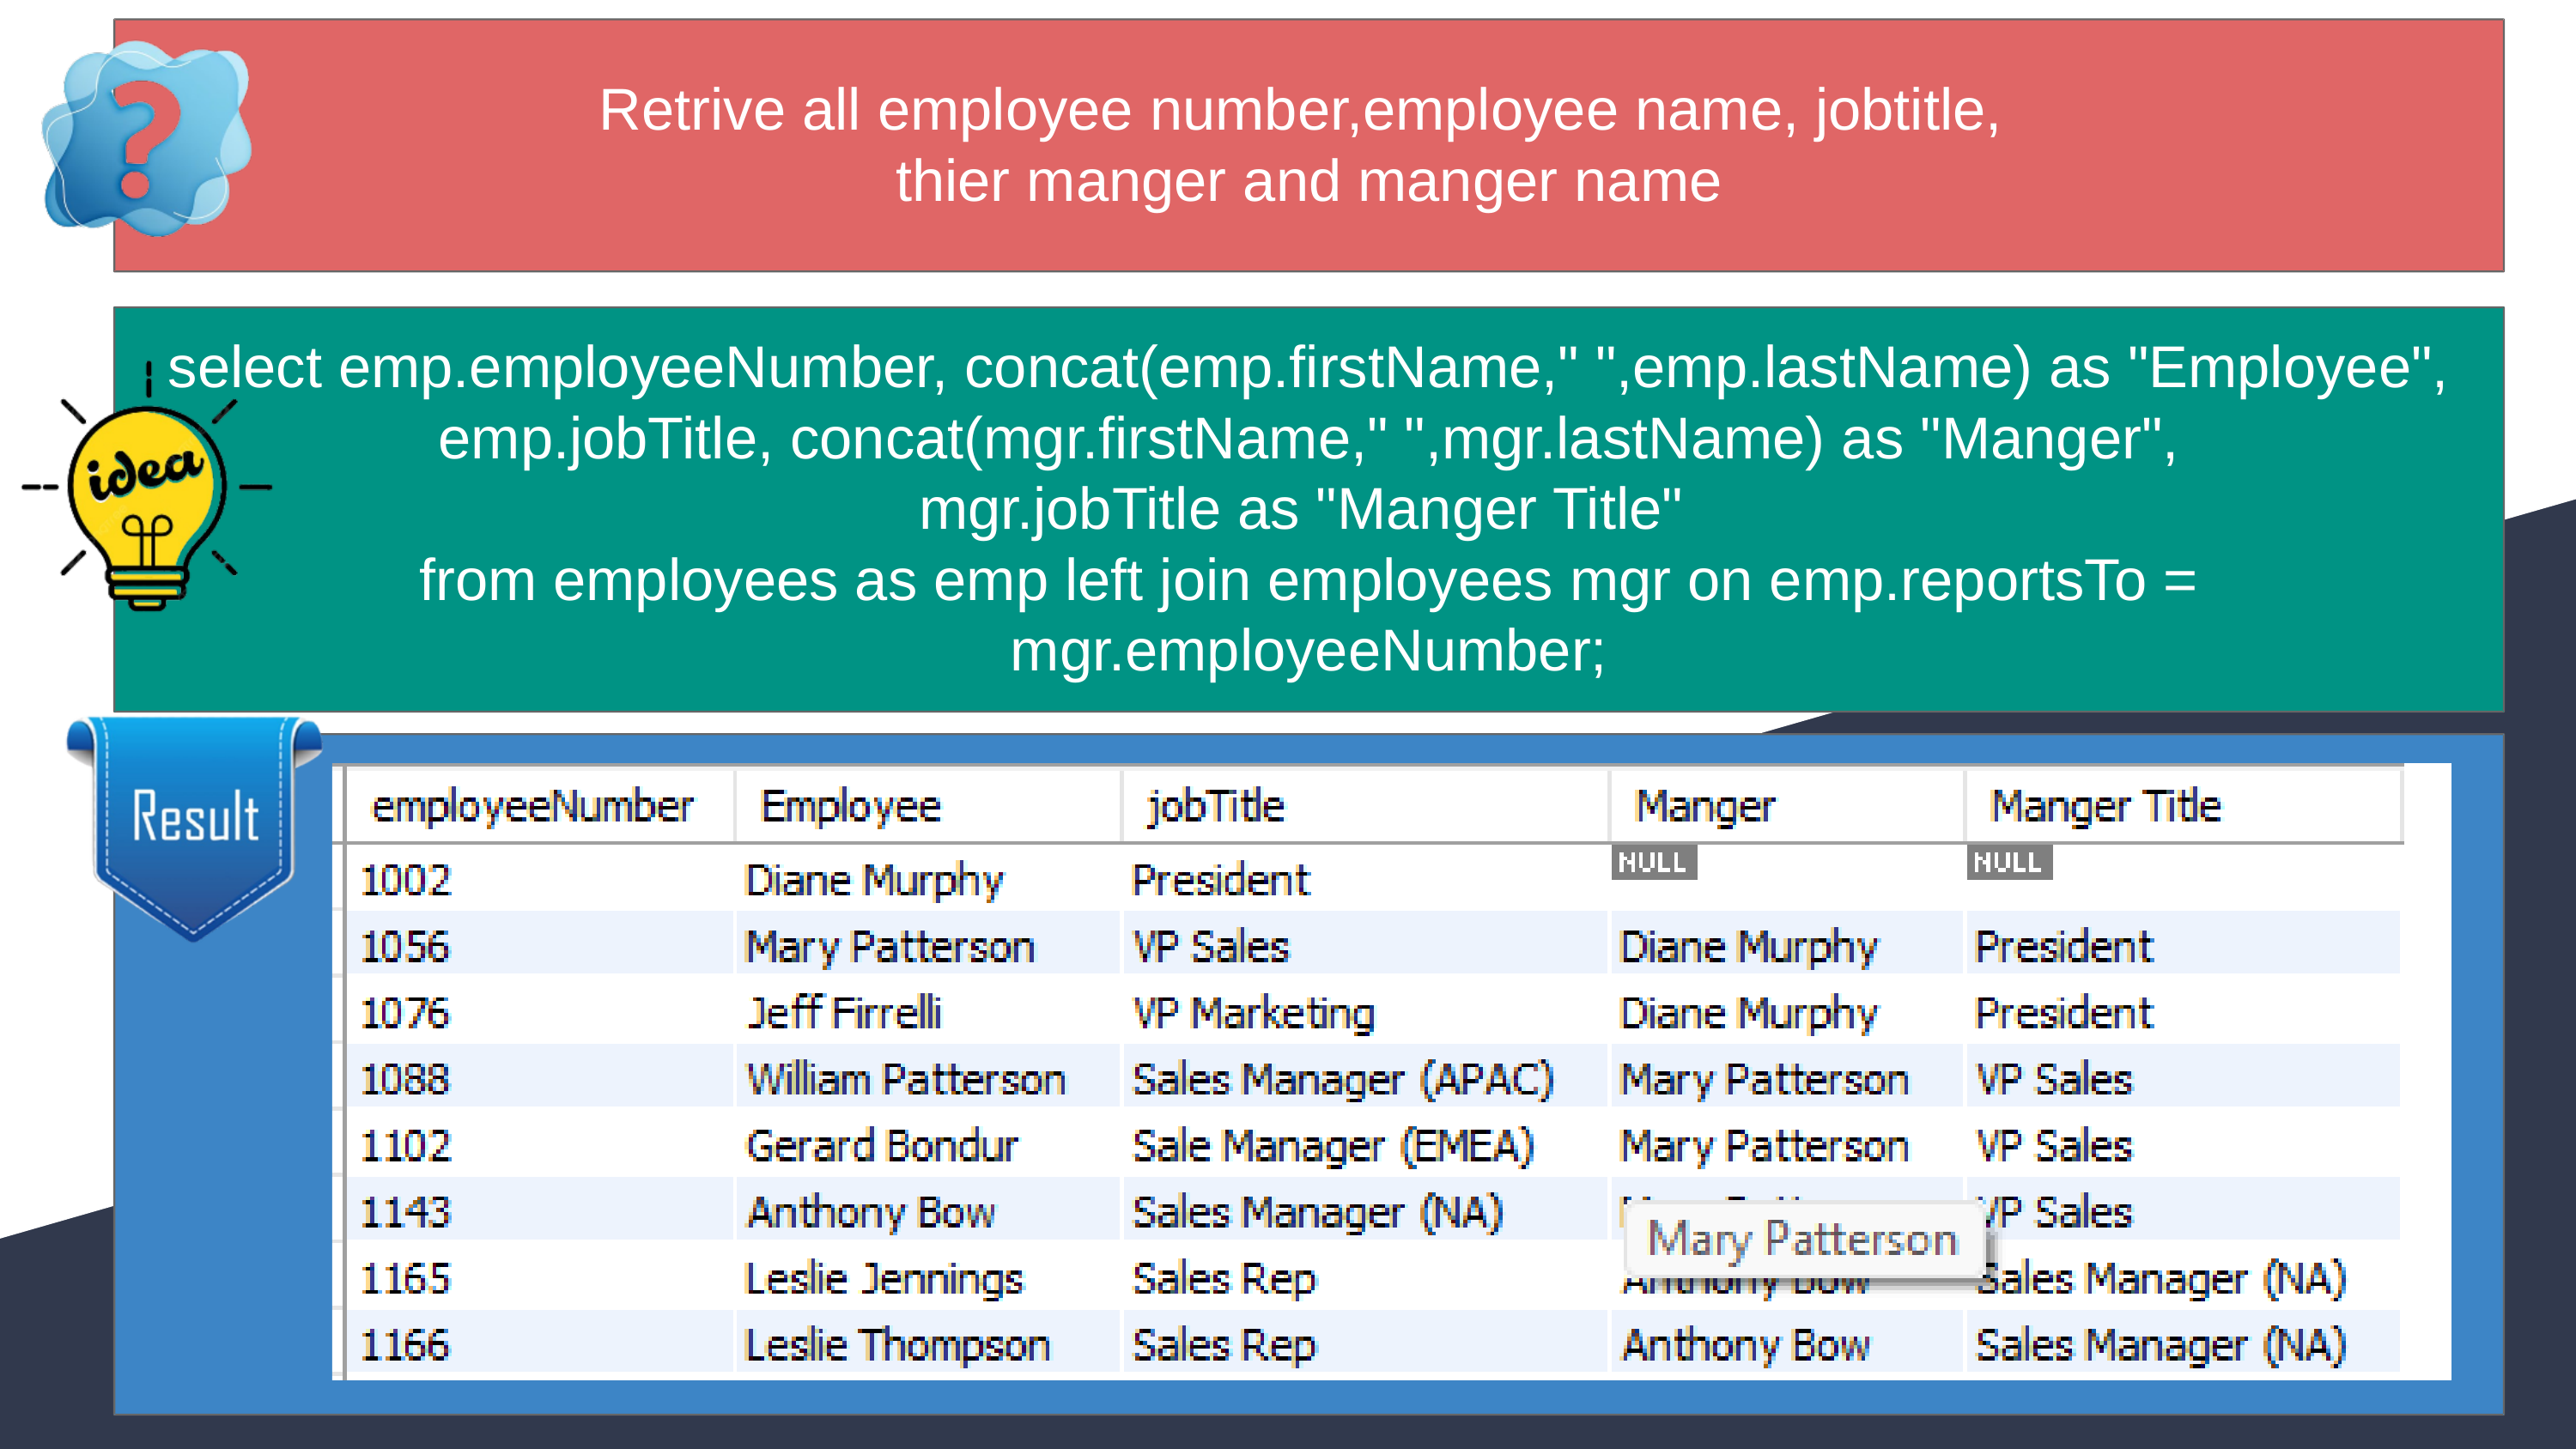

Retrive all employee number,employee name, jobtitle,
thier manger and manger name

select emp.employeeNumber, concat(emp.firstName," ",emp.lastName) as "Employee",
emp.jobTitle, concat(mgr.firstName," ",mgr.lastName) as "Manger",
mgr.jobTitle as "Manger Title"
from employees as emp left join employees mgr on emp.reportsTo = mgr.employeeNumber;